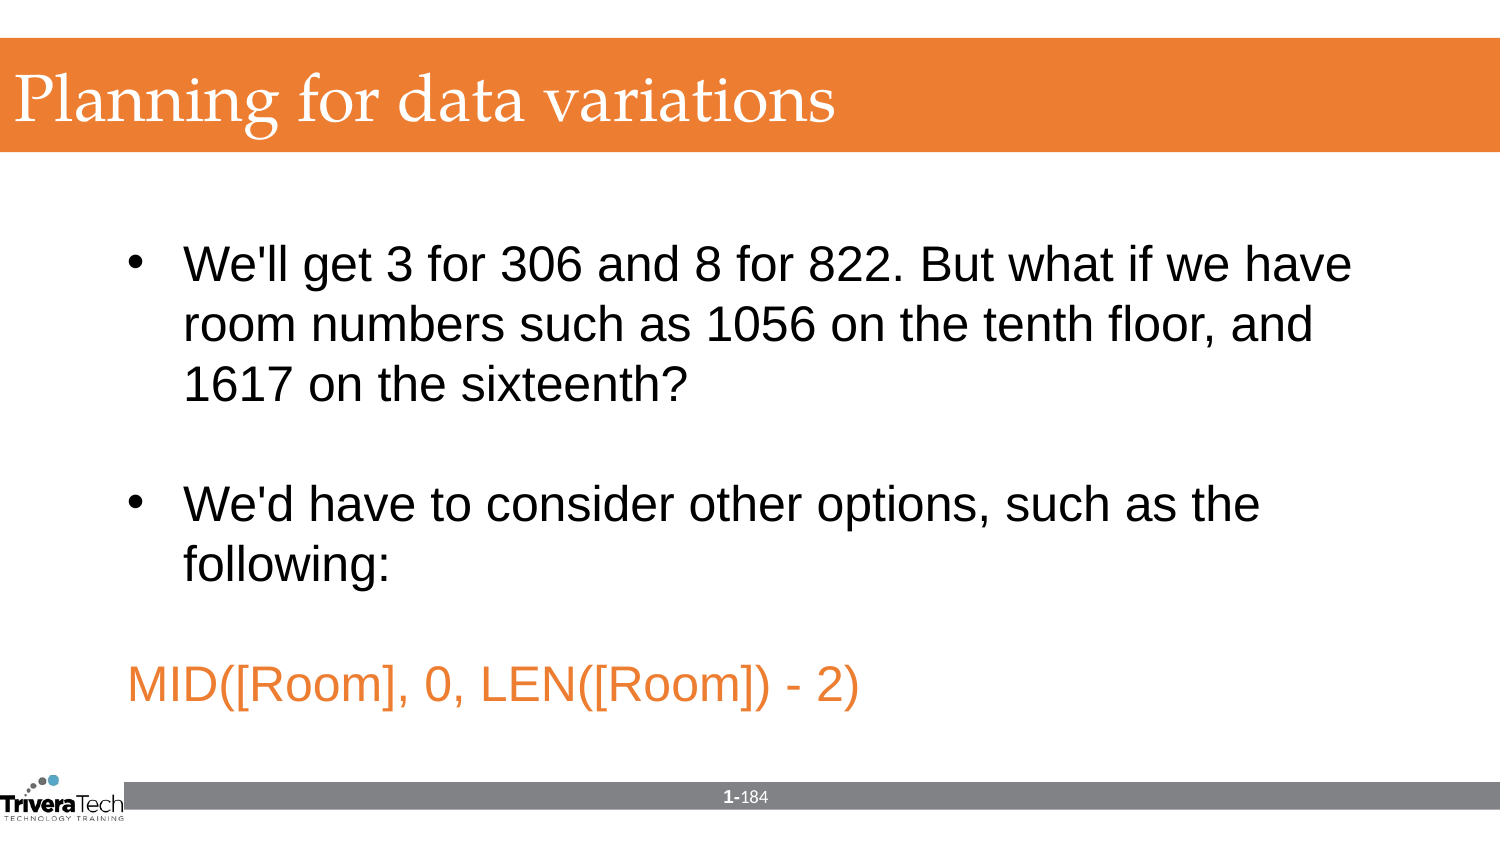

Planning for data variations
We'll get 3 for 306 and 8 for 822. But what if we have room numbers such as 1056 on the tenth floor, and 1617 on the sixteenth?

We'd have to consider other options, such as the following:

MID([Room], 0, LEN([Room]) - 2)
1-184